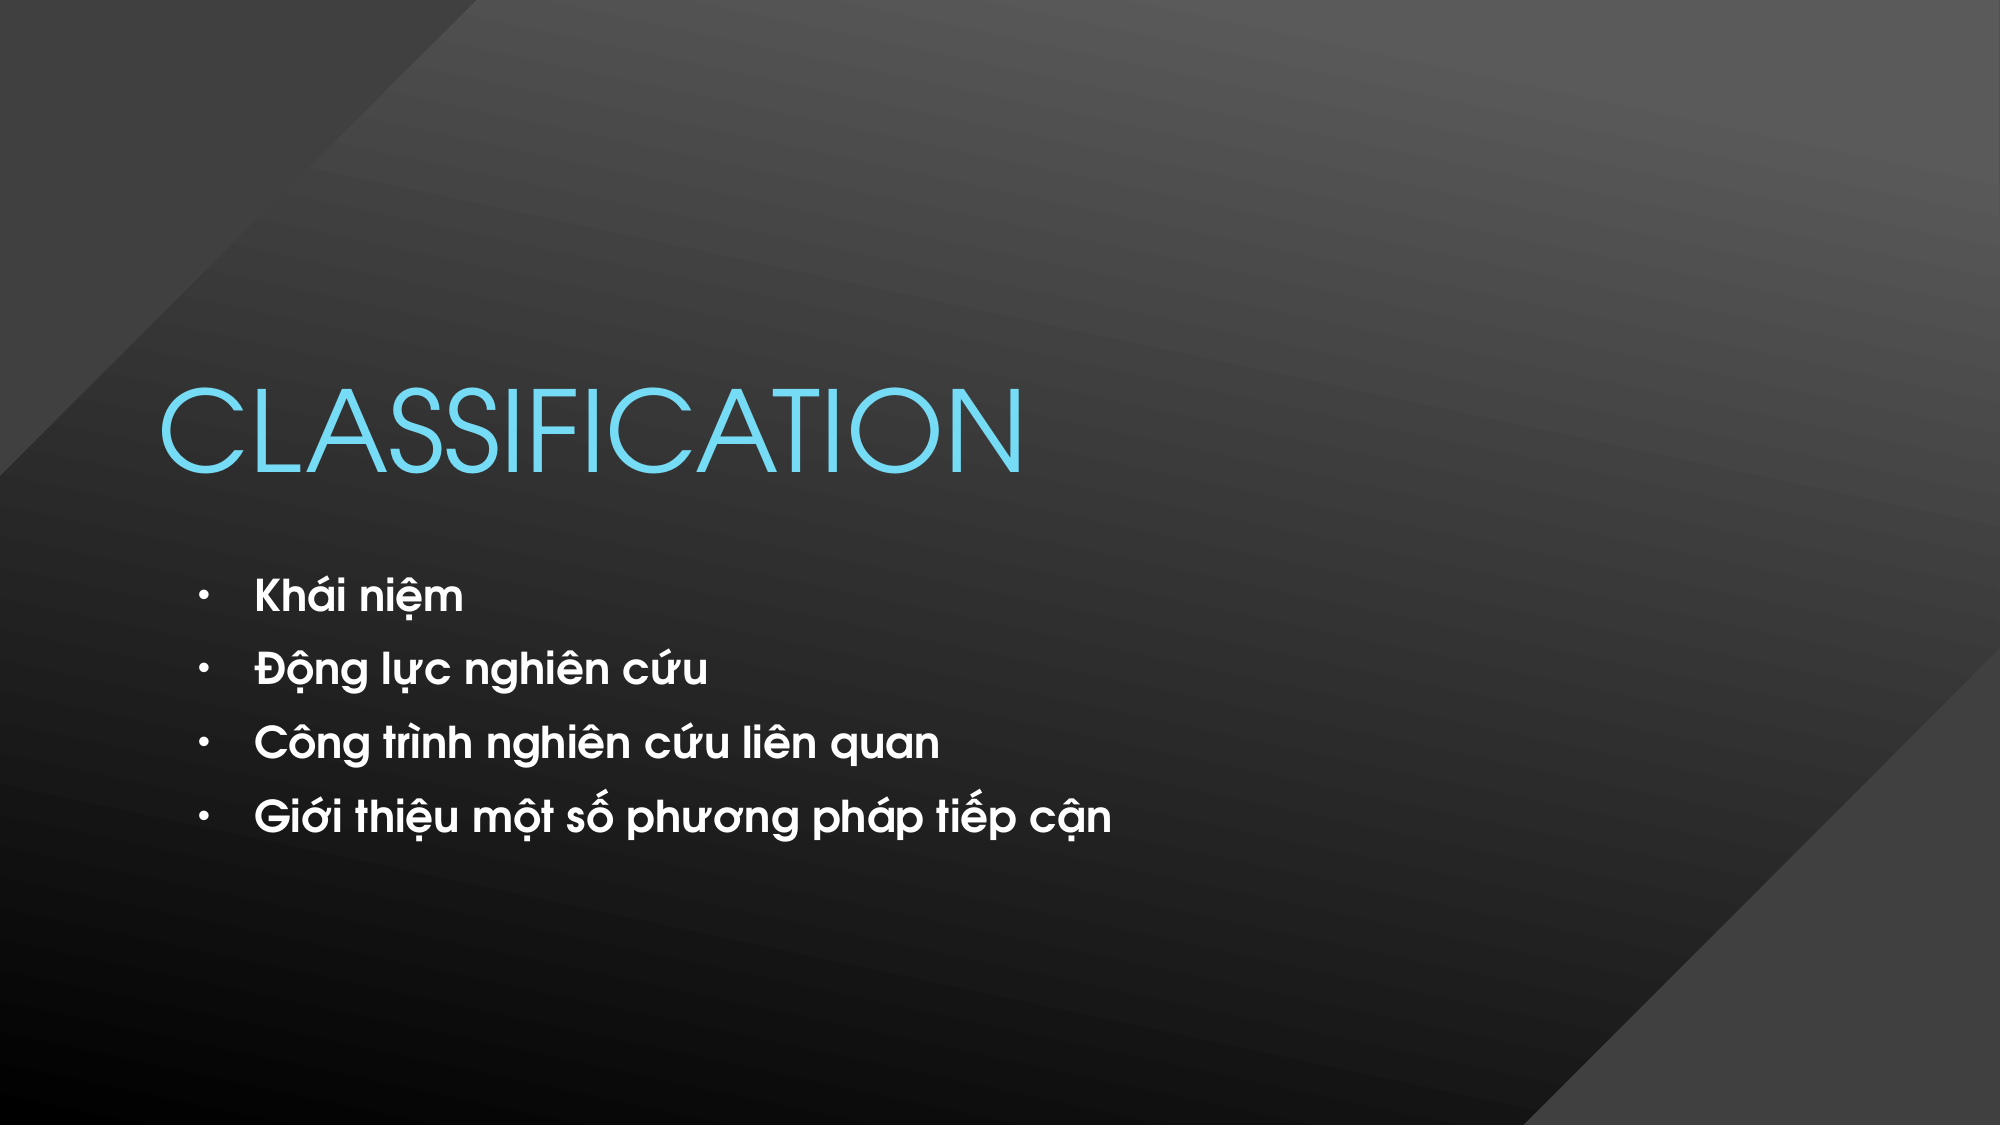

# Classification
Khái niệm
Động lực nghiên cứu
Công trình nghiên cứu liên quan
Giới thiệu một số phương pháp tiếp cận
6
Môn Kĩ thuật trí tuệ nhân tạo